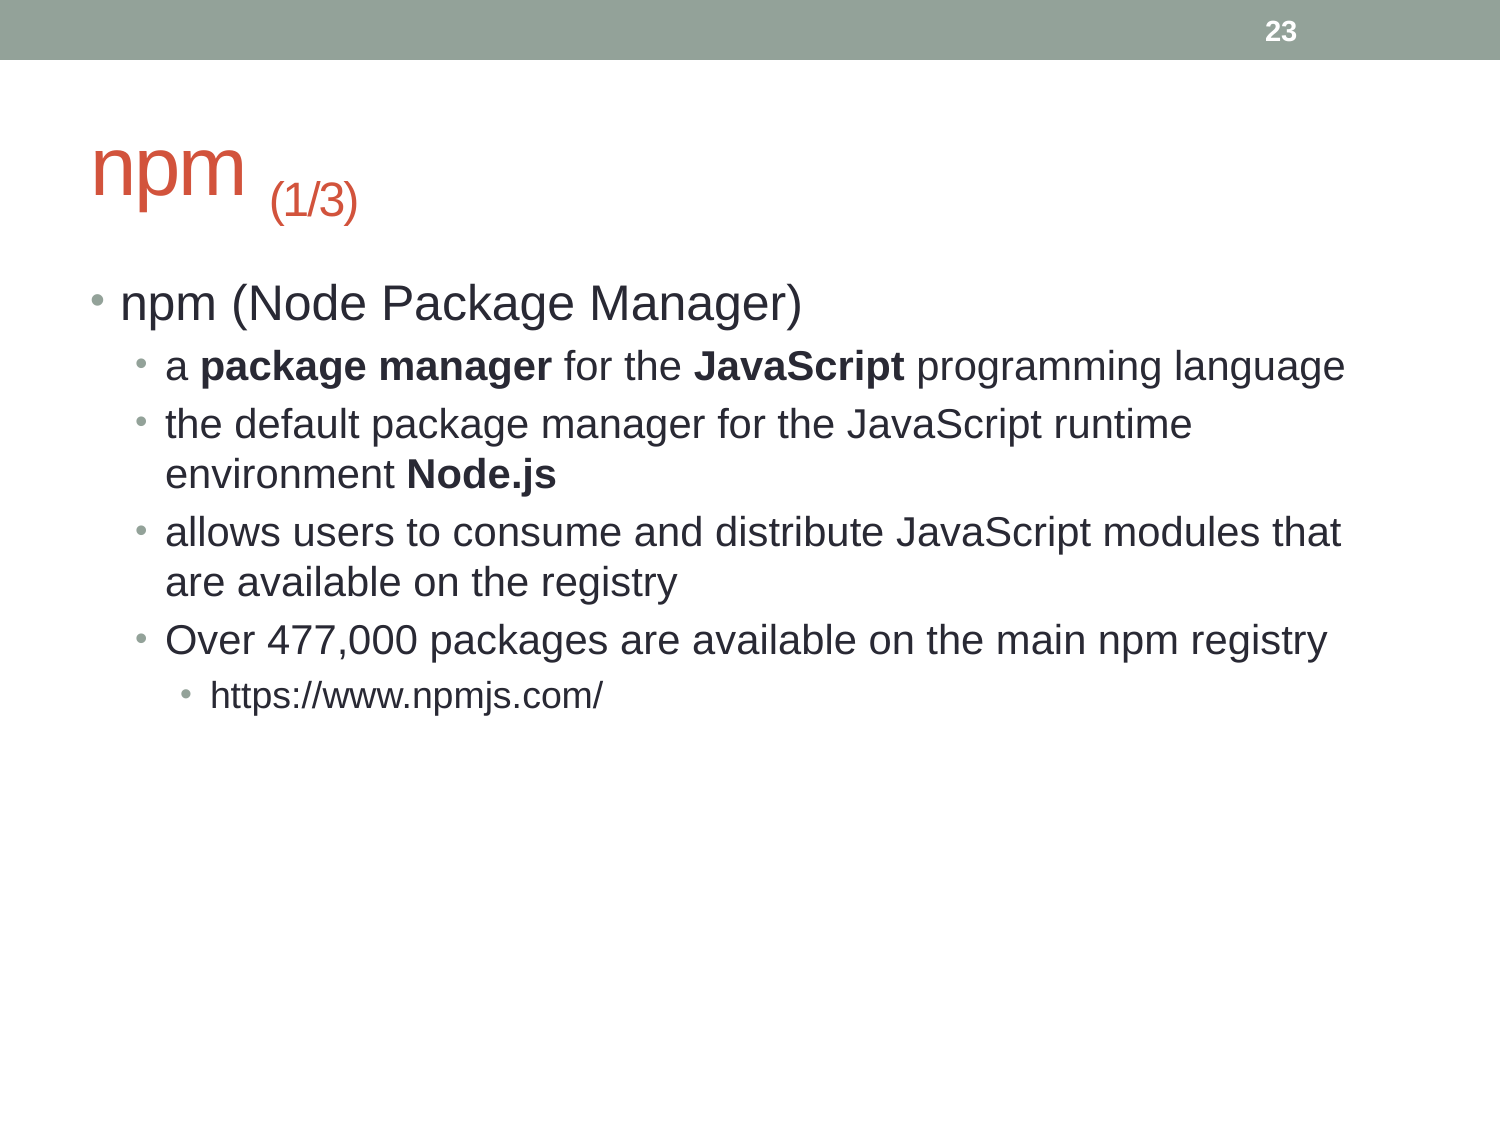

23
# npm (1/3)
npm (Node Package Manager)
a package manager for the JavaScript programming language
the default package manager for the JavaScript runtime environment Node.js
allows users to consume and distribute JavaScript modules that are available on the registry
Over 477,000 packages are available on the main npm registry
https://www.npmjs.com/